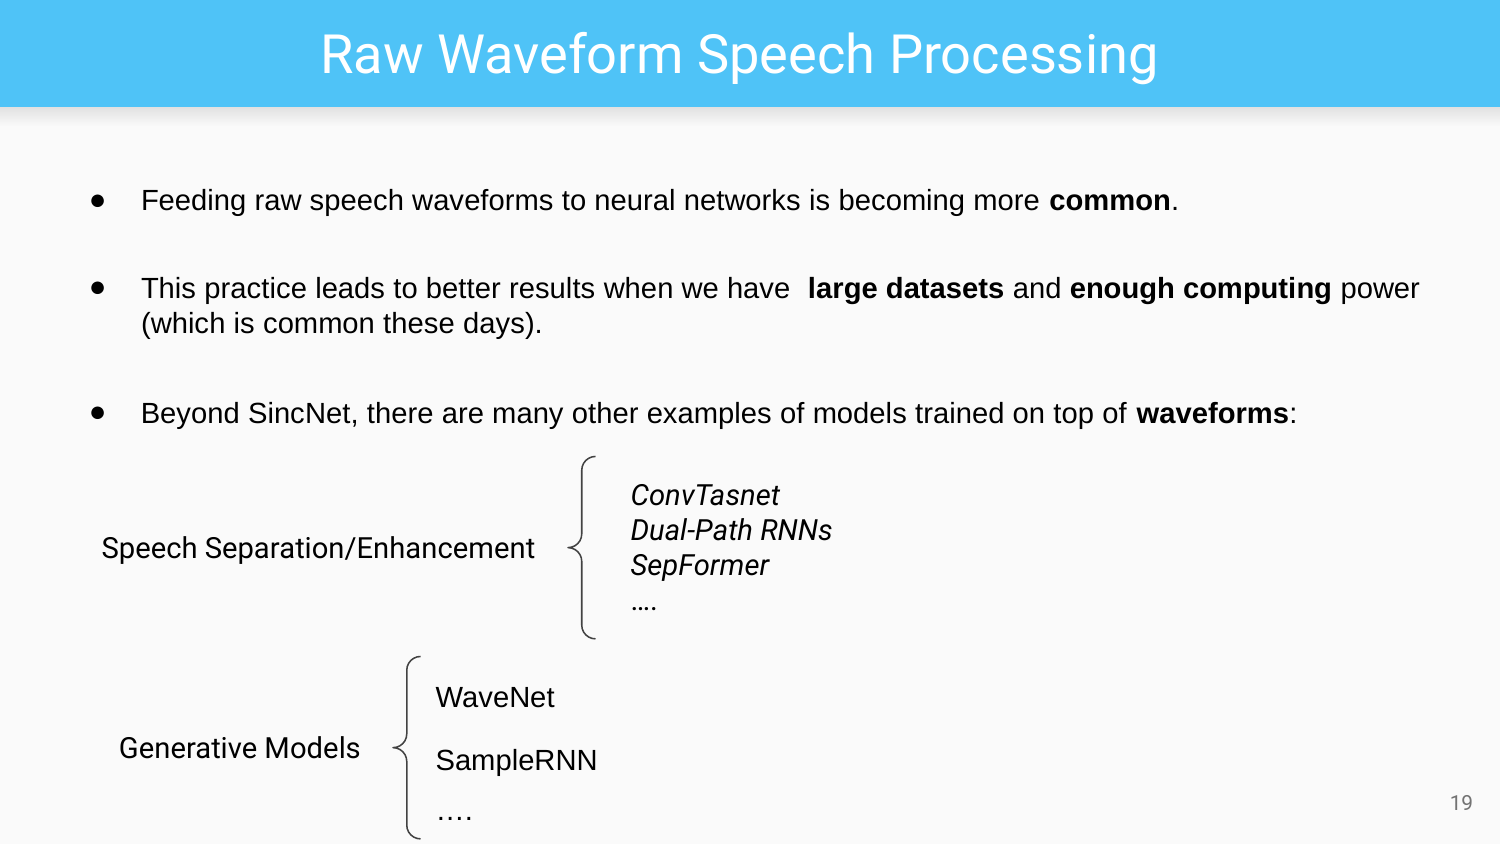

# Raw Waveform Speech Processing
Feeding raw speech waveforms to neural networks is becoming more common.
This practice leads to better results when we have  large datasets and enough computing power (which is common these days).
Beyond SincNet, there are many other examples of models trained on top of waveforms:

ConvTasnet
Dual-Path RNNs
SepFormer
….
Speech Separation/Enhancement

WaveNet
Generative Models
SampleRNN
19
….